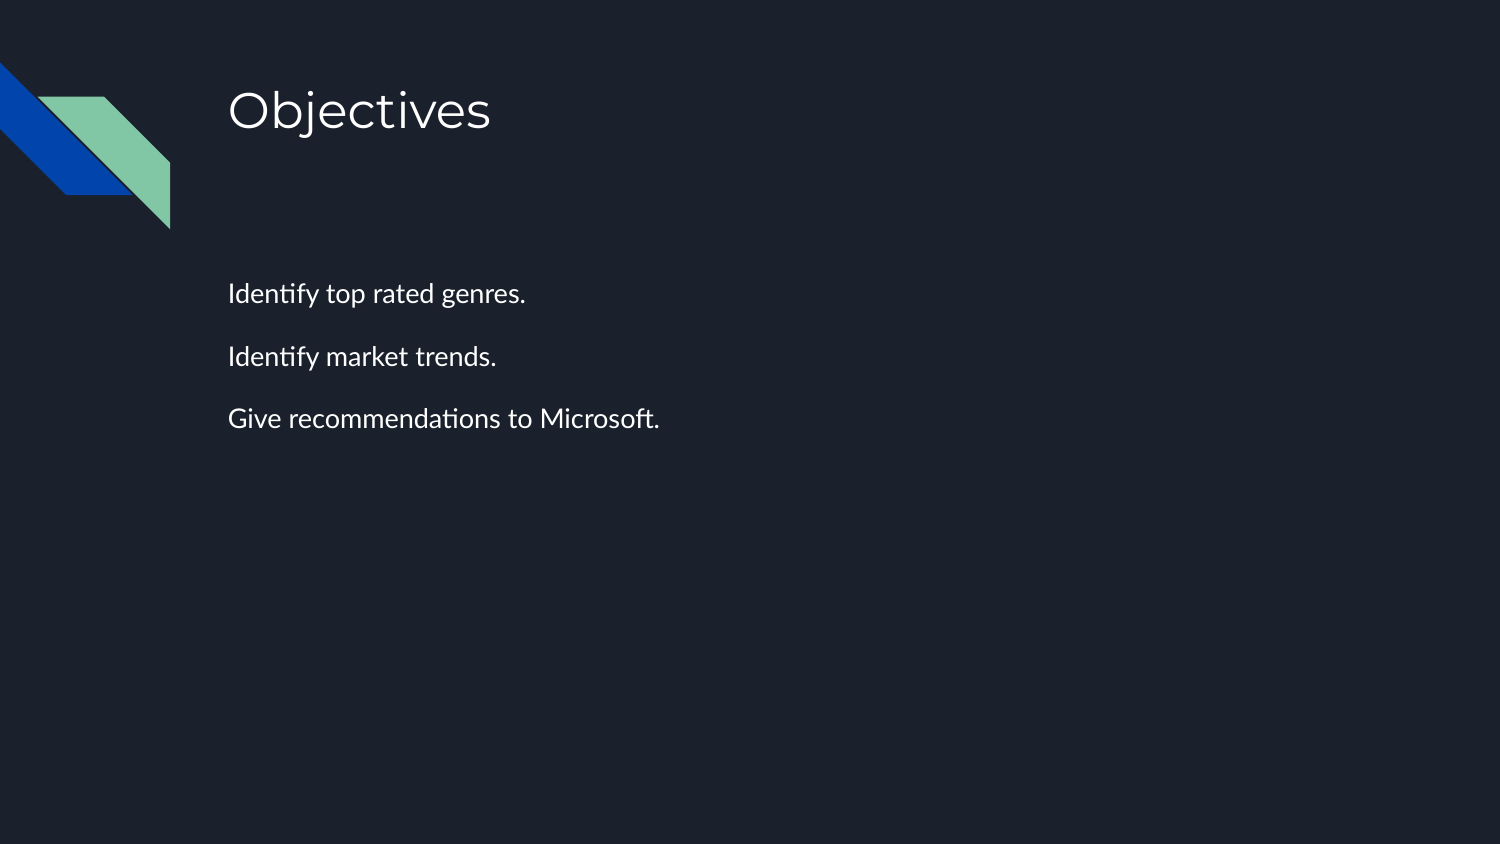

# Objectives
Identify top rated genres.
Identify market trends.
Give recommendations to Microsoft.